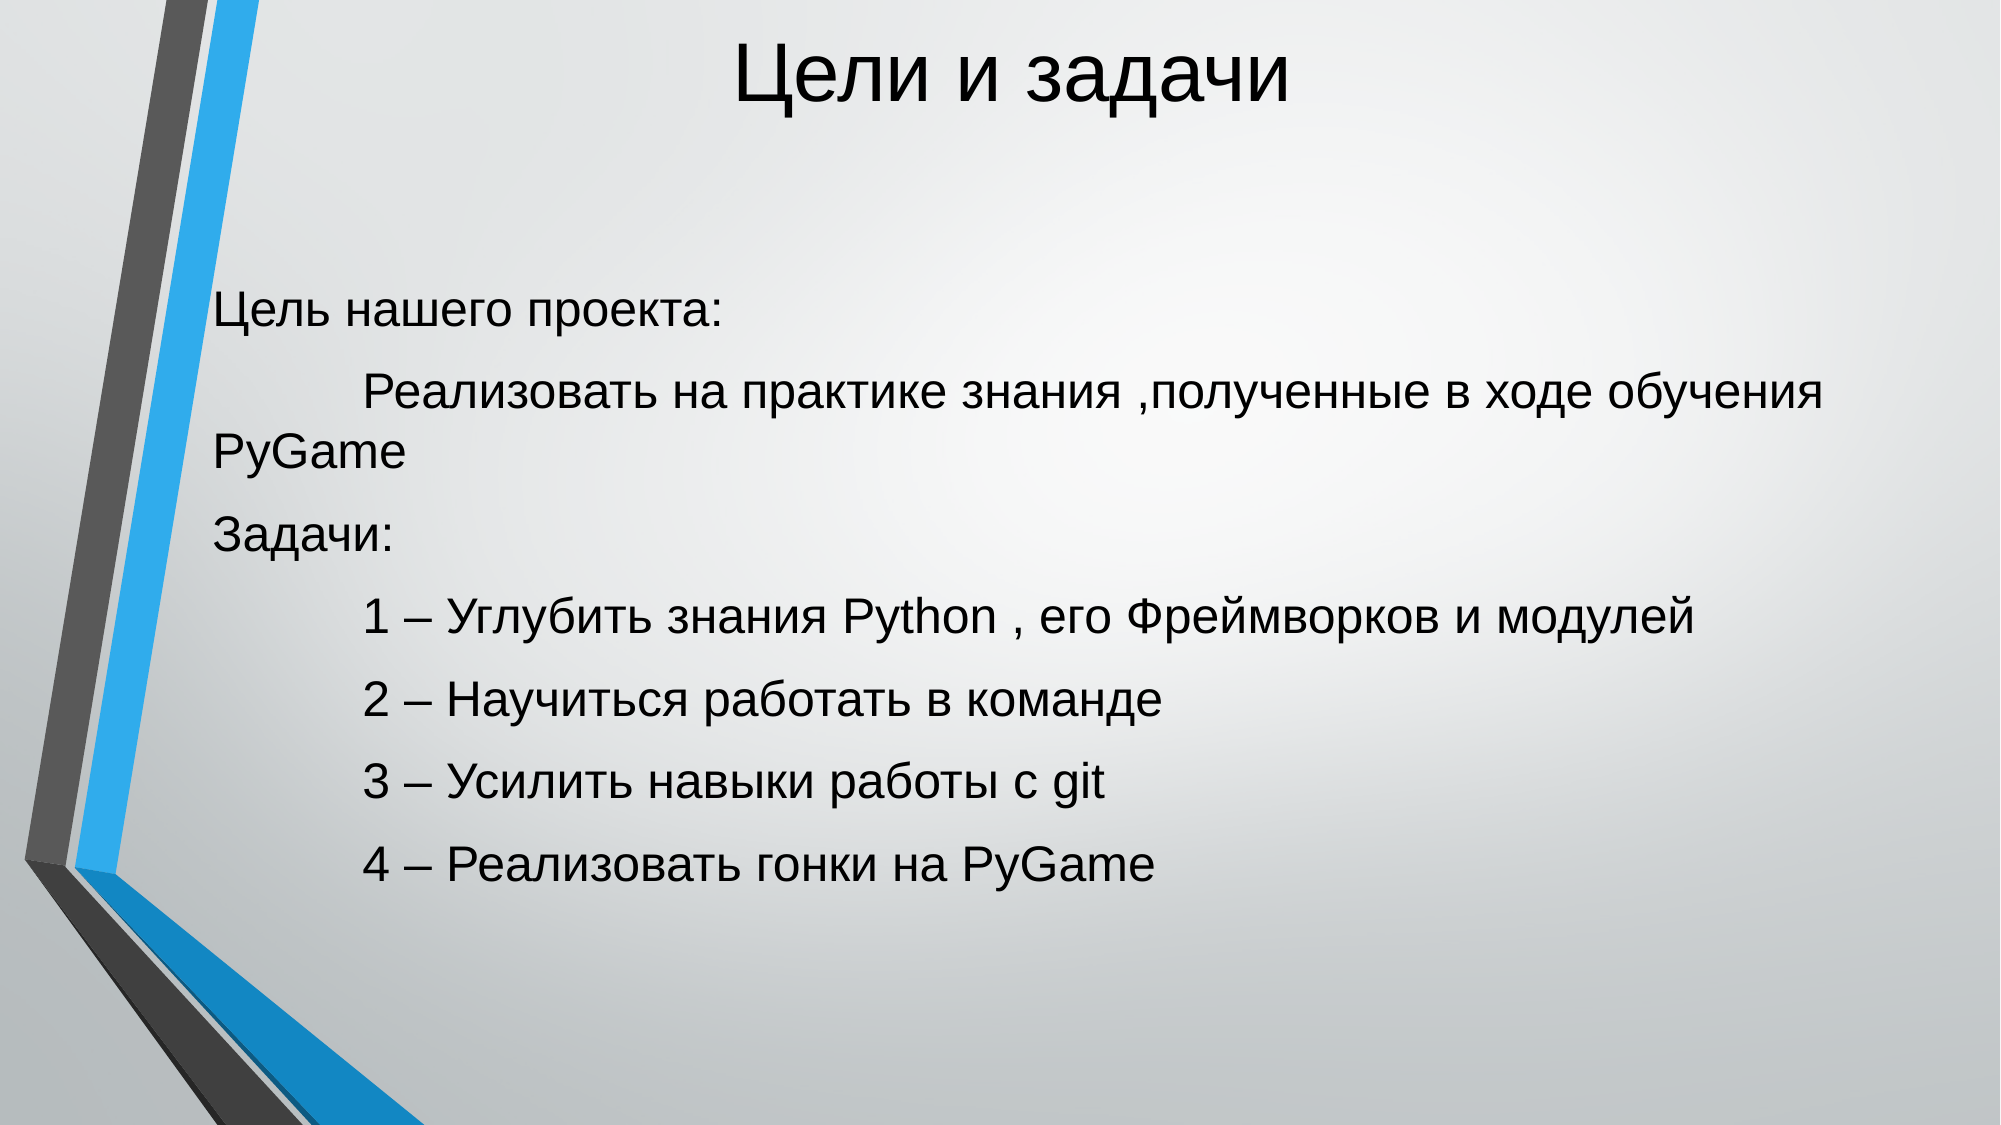

# Цели и задачи
Цель нашего проекта:
	Реализовать на практике знания ,полученные в ходе обучения PyGame
Задачи:
	1 – Углубить знания Python , его Фреймворков и модулей
	2 – Научиться работать в команде
	3 – Усилить навыки работы с git
	4 – Реализовать гонки на PyGame